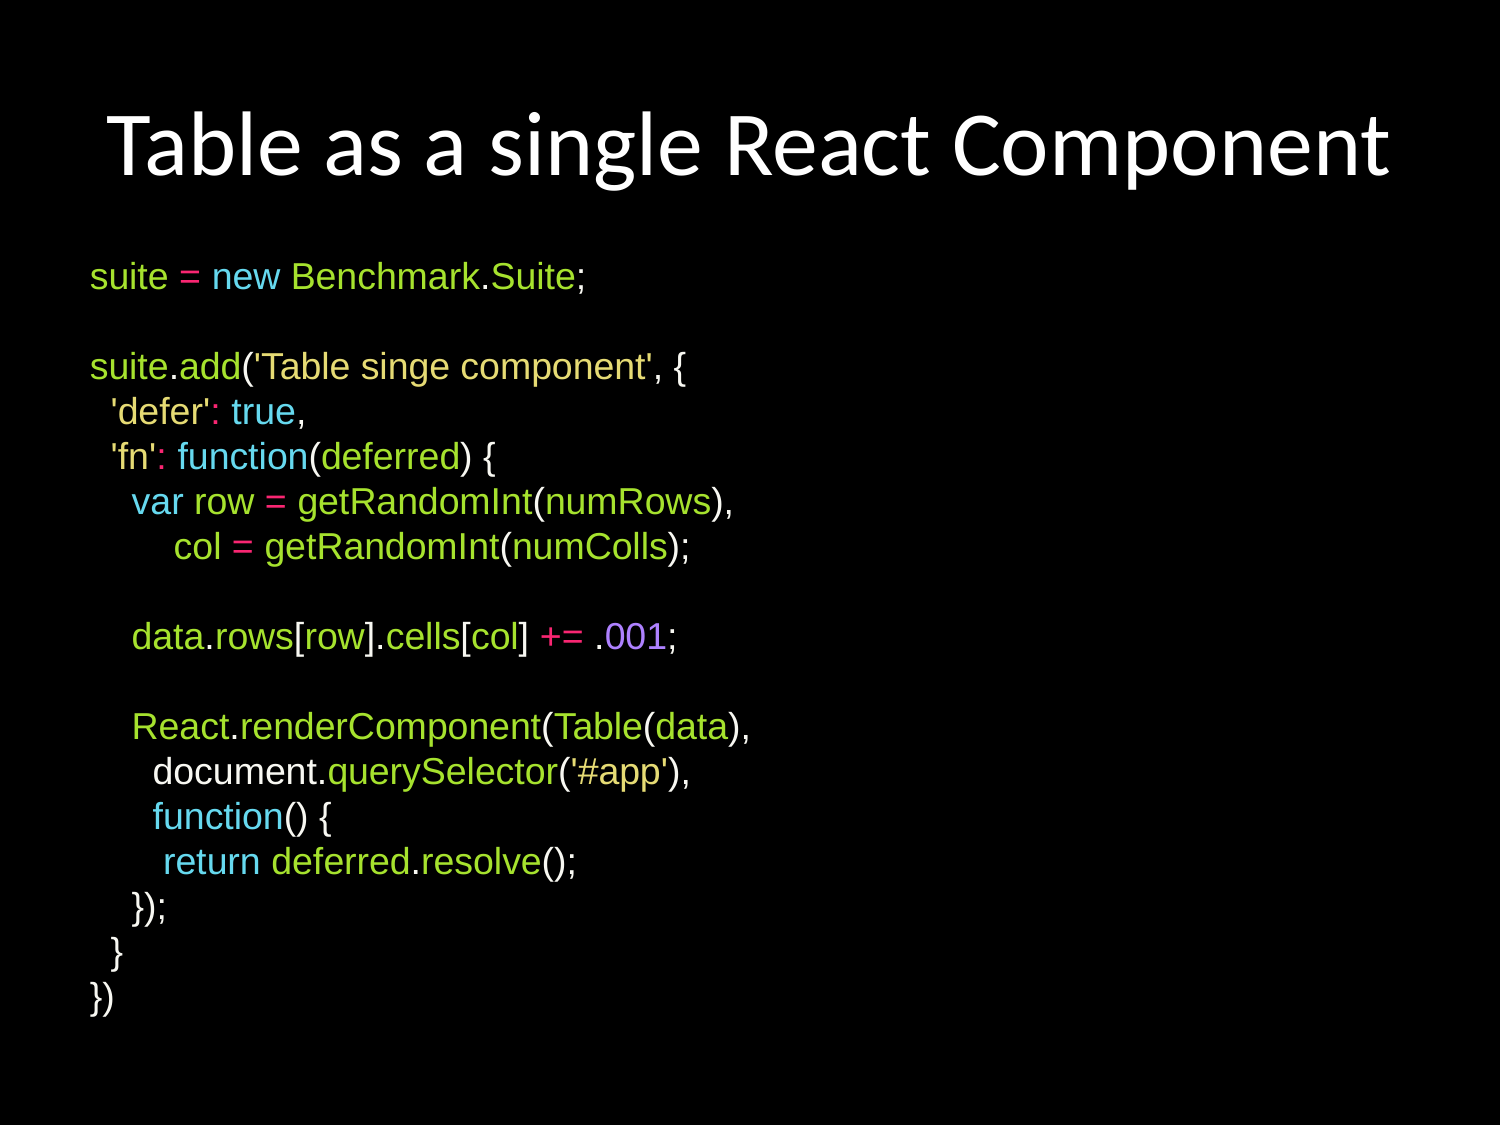

# Table as a single React Component
suite = new Benchmark.Suite;

suite.add('Table singe component', {
  'defer': true,
  'fn': function(deferred) {
    var row = getRandomInt(numRows),
        col = getRandomInt(numColls);

    data.rows[row].cells[col] += .001;

    React.renderComponent(Table(data),
      document.querySelector('#app'),
      function() {
       return deferred.resolve();
    });
  }
})